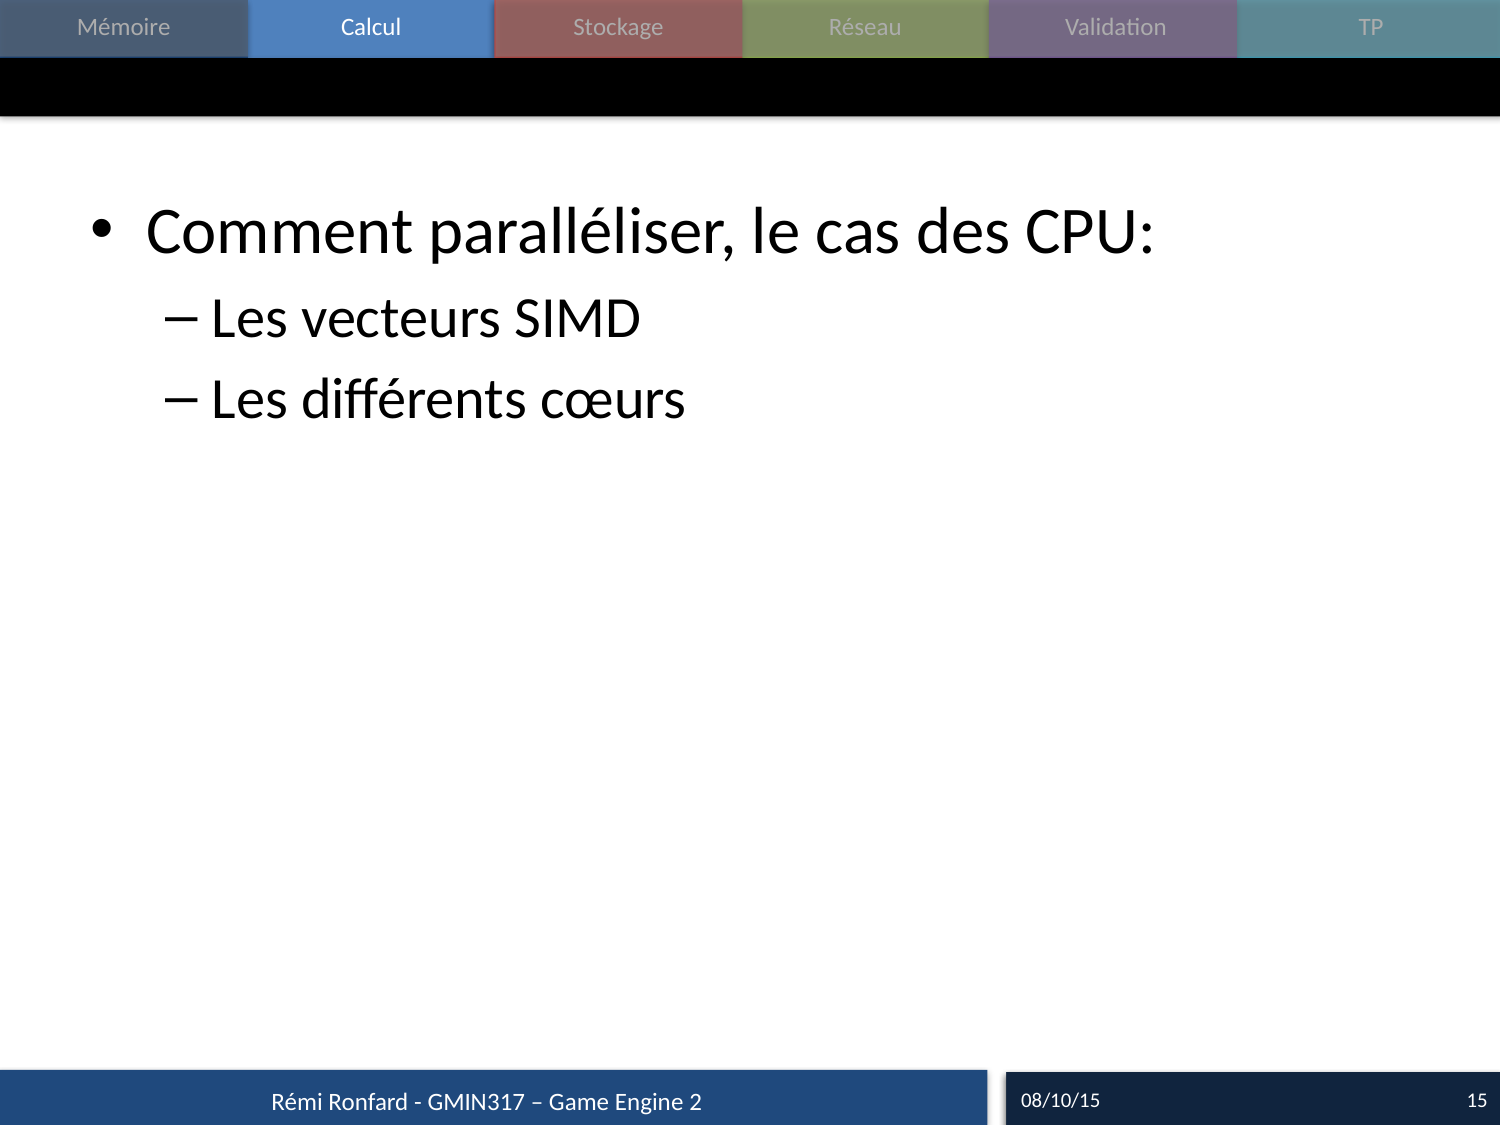

#
Comment paralléliser, le cas des CPU:
Les vecteurs SIMD
Les différents cœurs

08/10/15
15
Rémi Ronfard - GMIN317 – Game Engine 2